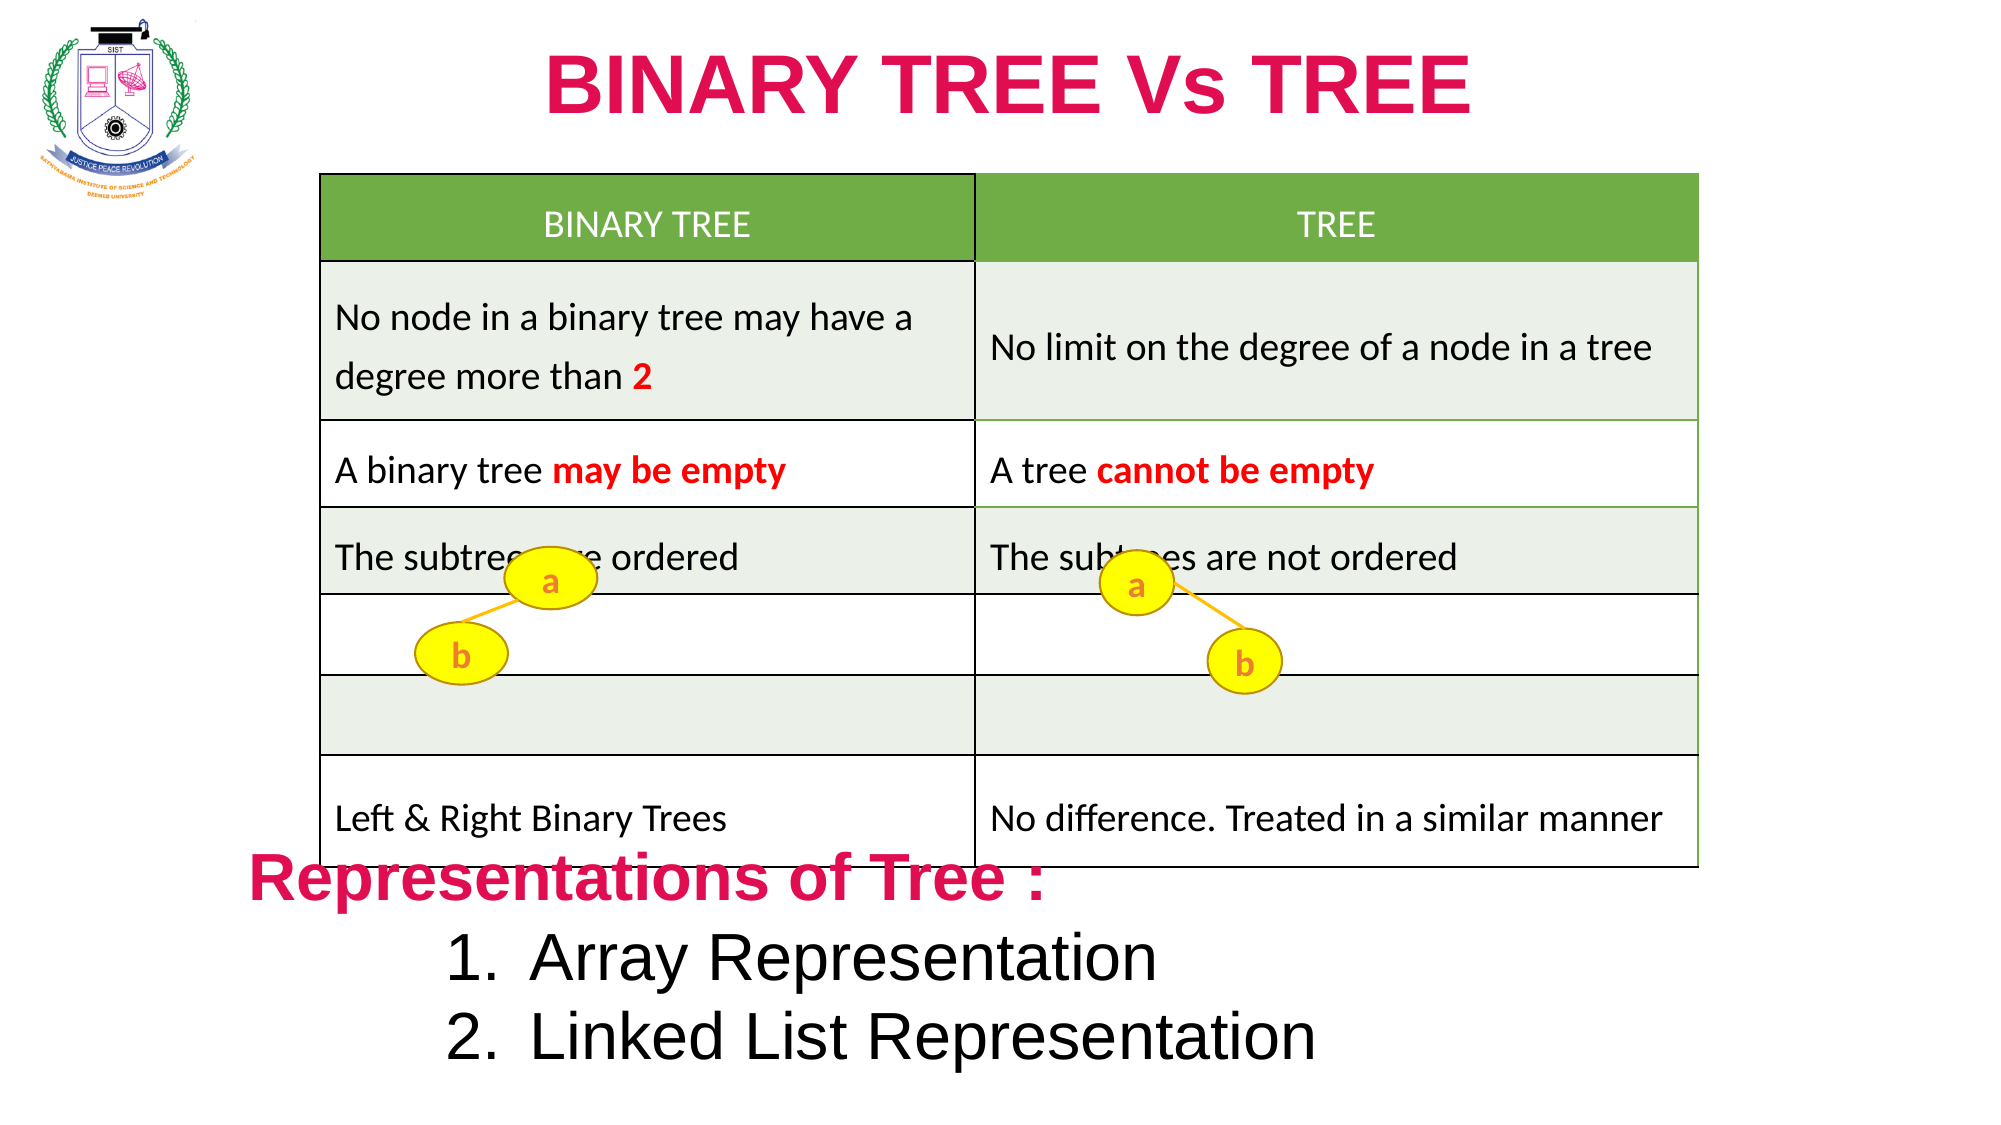

BINARY TREE Vs TREE
| BINARY TREE | TREE |
| --- | --- |
| No node in a binary tree may have a degree more than 2 | No limit on the degree of a node in a tree |
| A binary tree may be empty | A tree cannot be empty |
| The subtrees are ordered | The subtrees are not ordered |
|  |  |
|  |  |
| Left & Right Binary Trees | No difference. Treated in a similar manner |
a
b
a
b
Representations of Tree :
Array Representation
Linked List Representation